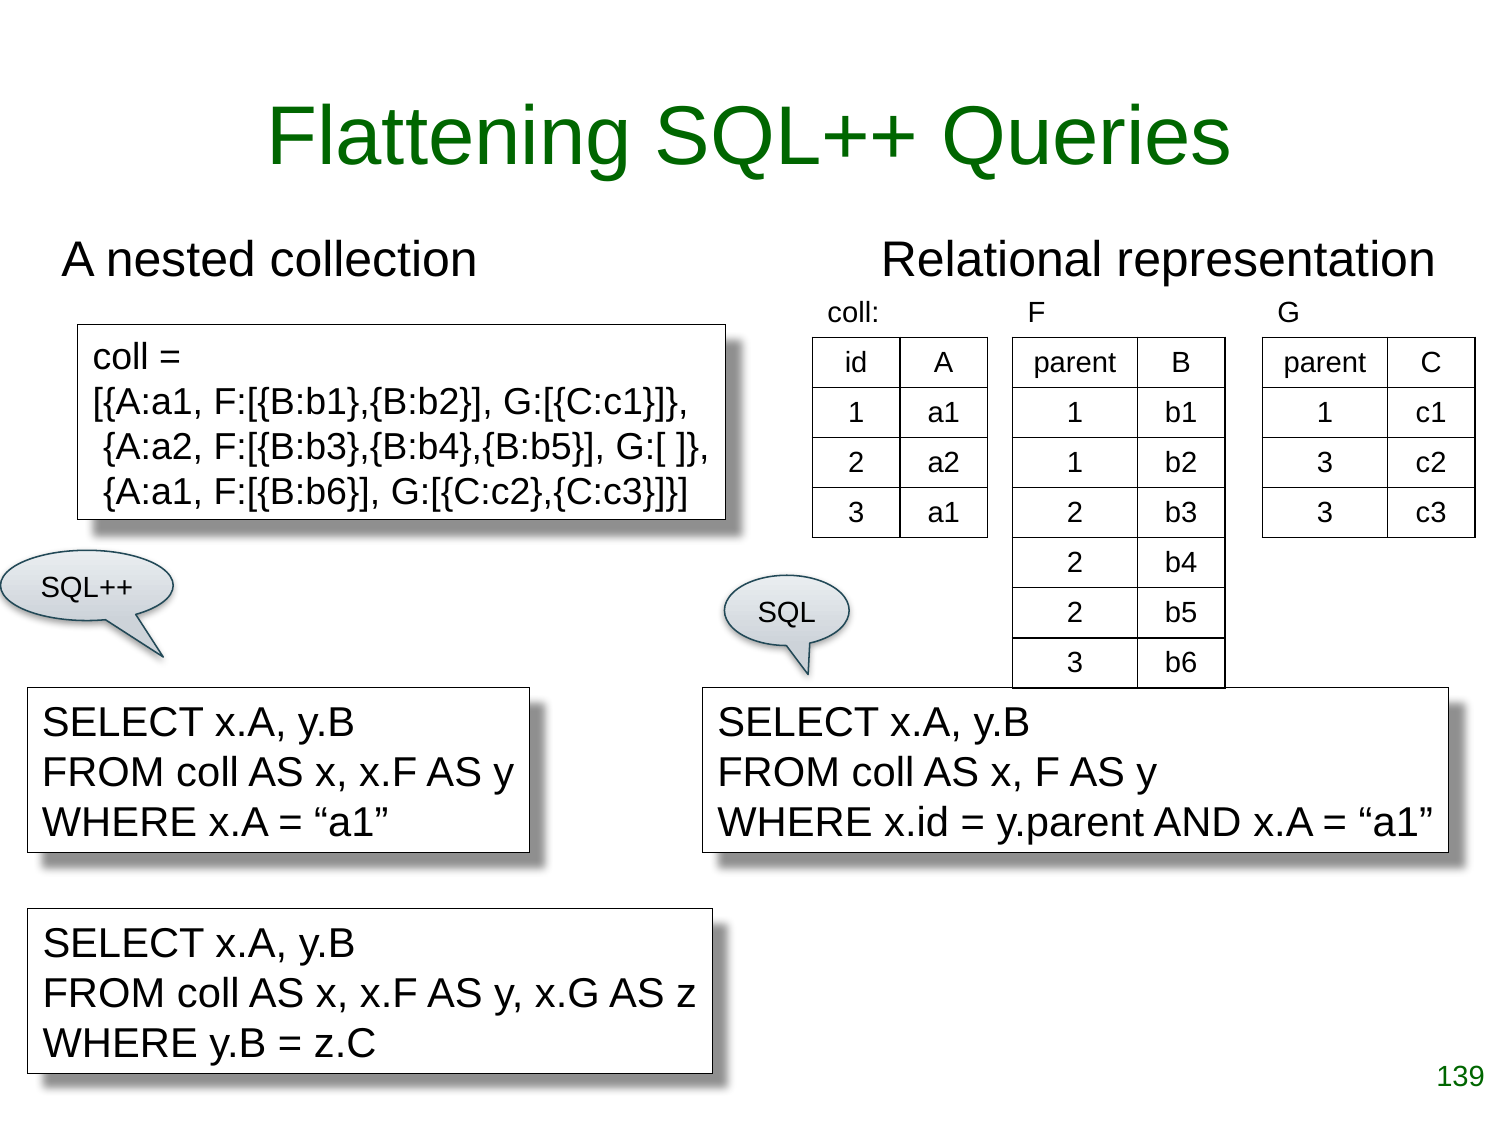

# Flattening SQL++ Queries
A nested collection
Relational representation
| coll: |  |
| --- | --- |
| id | A |
| 1 | a1 |
| 2 | a2 |
| 3 | a1 |
| F |  |
| --- | --- |
| parent | B |
| 1 | b1 |
| 1 | b2 |
| 2 | b3 |
| 2 | b4 |
| 2 | b5 |
| 3 | b6 |
| G |  |
| --- | --- |
| parent | C |
| 1 | c1 |
| 3 | c2 |
| 3 | c3 |
coll =
[{A:a1, F:[{B:b1},{B:b2}], G:[{C:c1}]},
 {A:a2, F:[{B:b3},{B:b4},{B:b5}], G:[ ]},
 {A:a1, F:[{B:b6}], G:[{C:c2},{C:c3}]}]
SQL++
SQL
SELECT x.A, y.B
FROM coll AS x, x.F AS y
WHERE x.A = “a1”
SELECT x.A, y.B
FROM coll AS x, F AS y
WHERE x.id = y.parent AND x.A = “a1”
SELECT x.A, y.B
FROM coll AS x, x.F AS y, x.G AS z
WHERE y.B = z.C
139